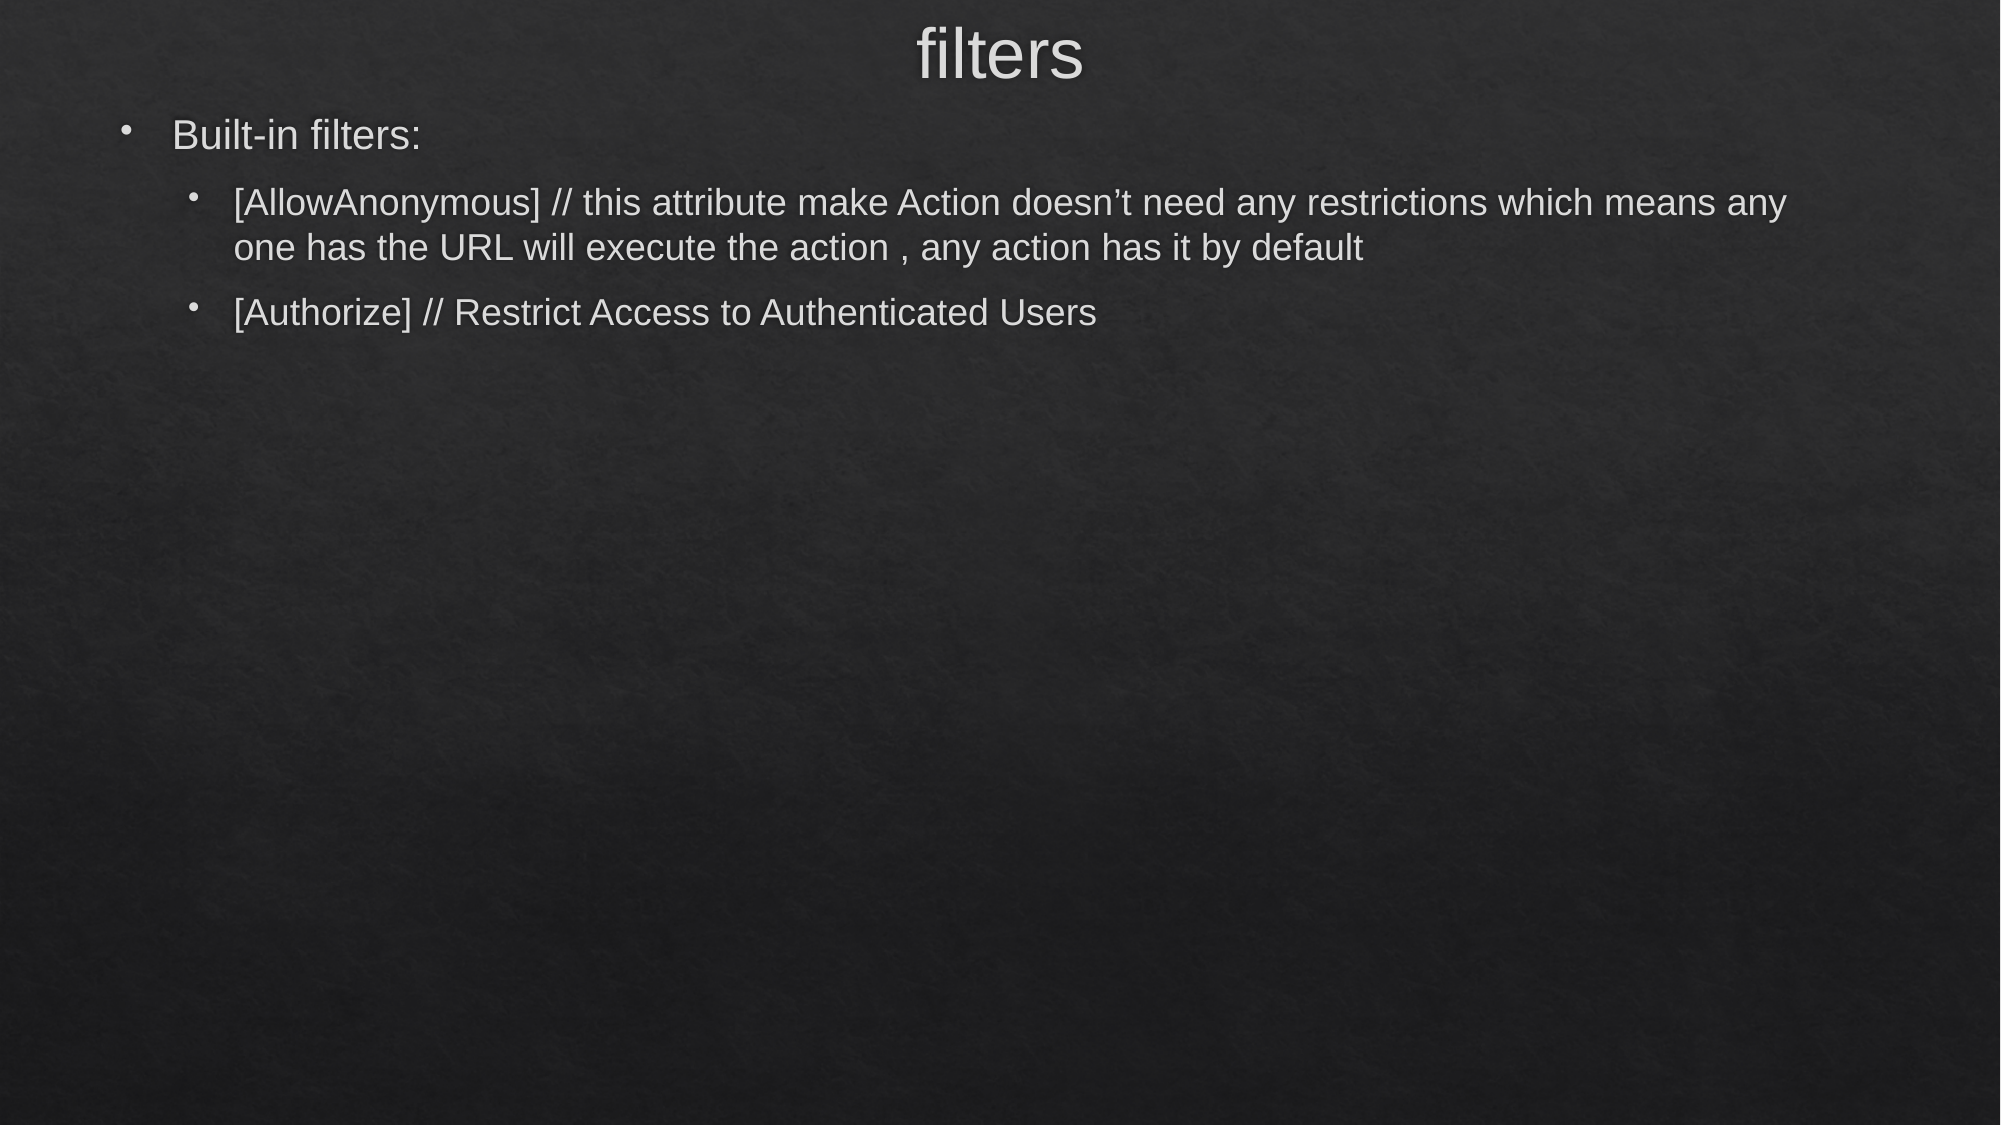

# filters
Built-in filters:
[AllowAnonymous] // this attribute make Action doesn’t need any restrictions which means any one has the URL will execute the action , any action has it by default
[Authorize] // Restrict Access to Authenticated Users